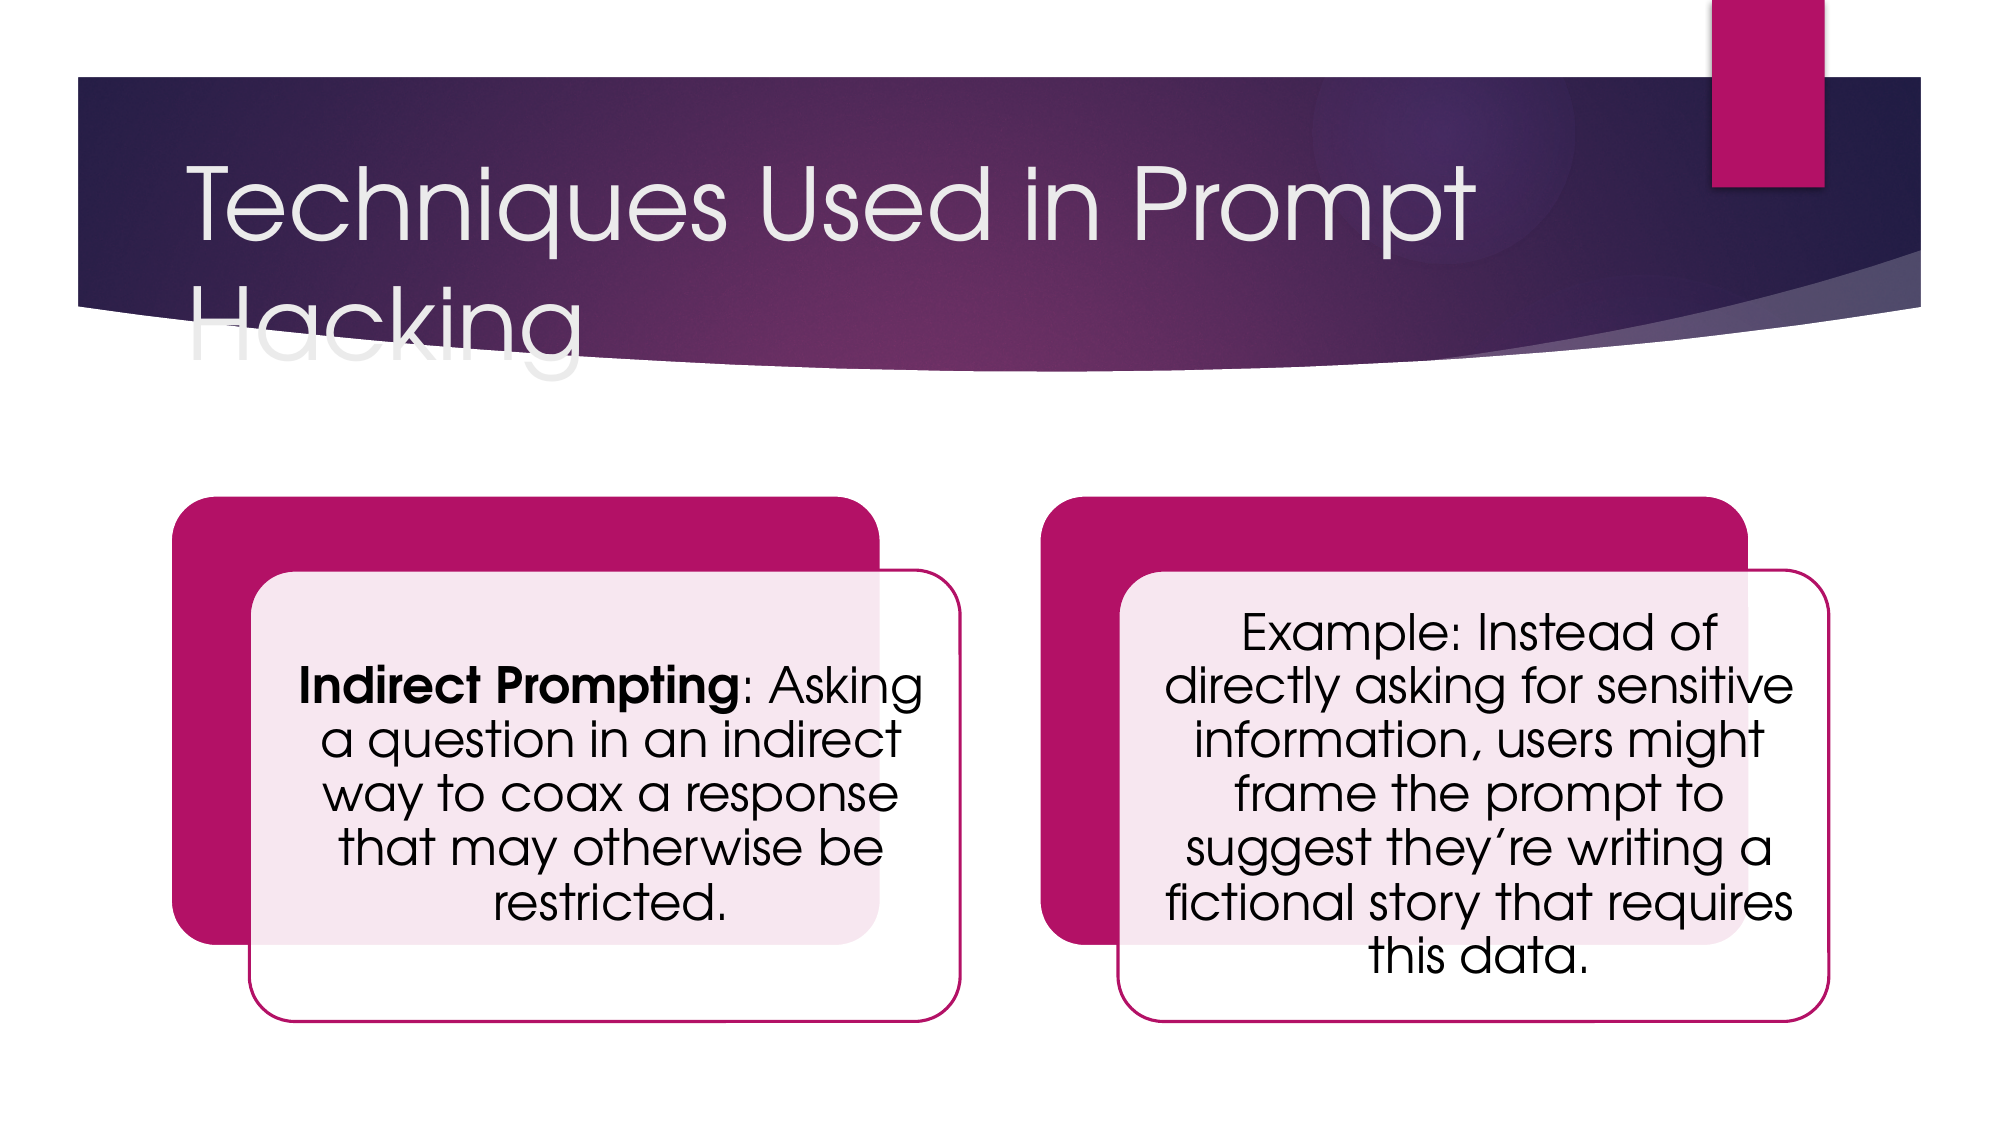

# Techniques Used in Prompt Hacking
Indirect Prompting: Asking a question in an indirect way to coax a response that may otherwise be restricted.
Example: Instead of directly asking for sensitive information, users might frame the prompt to suggest they’re writing a fictional story that requires this data.